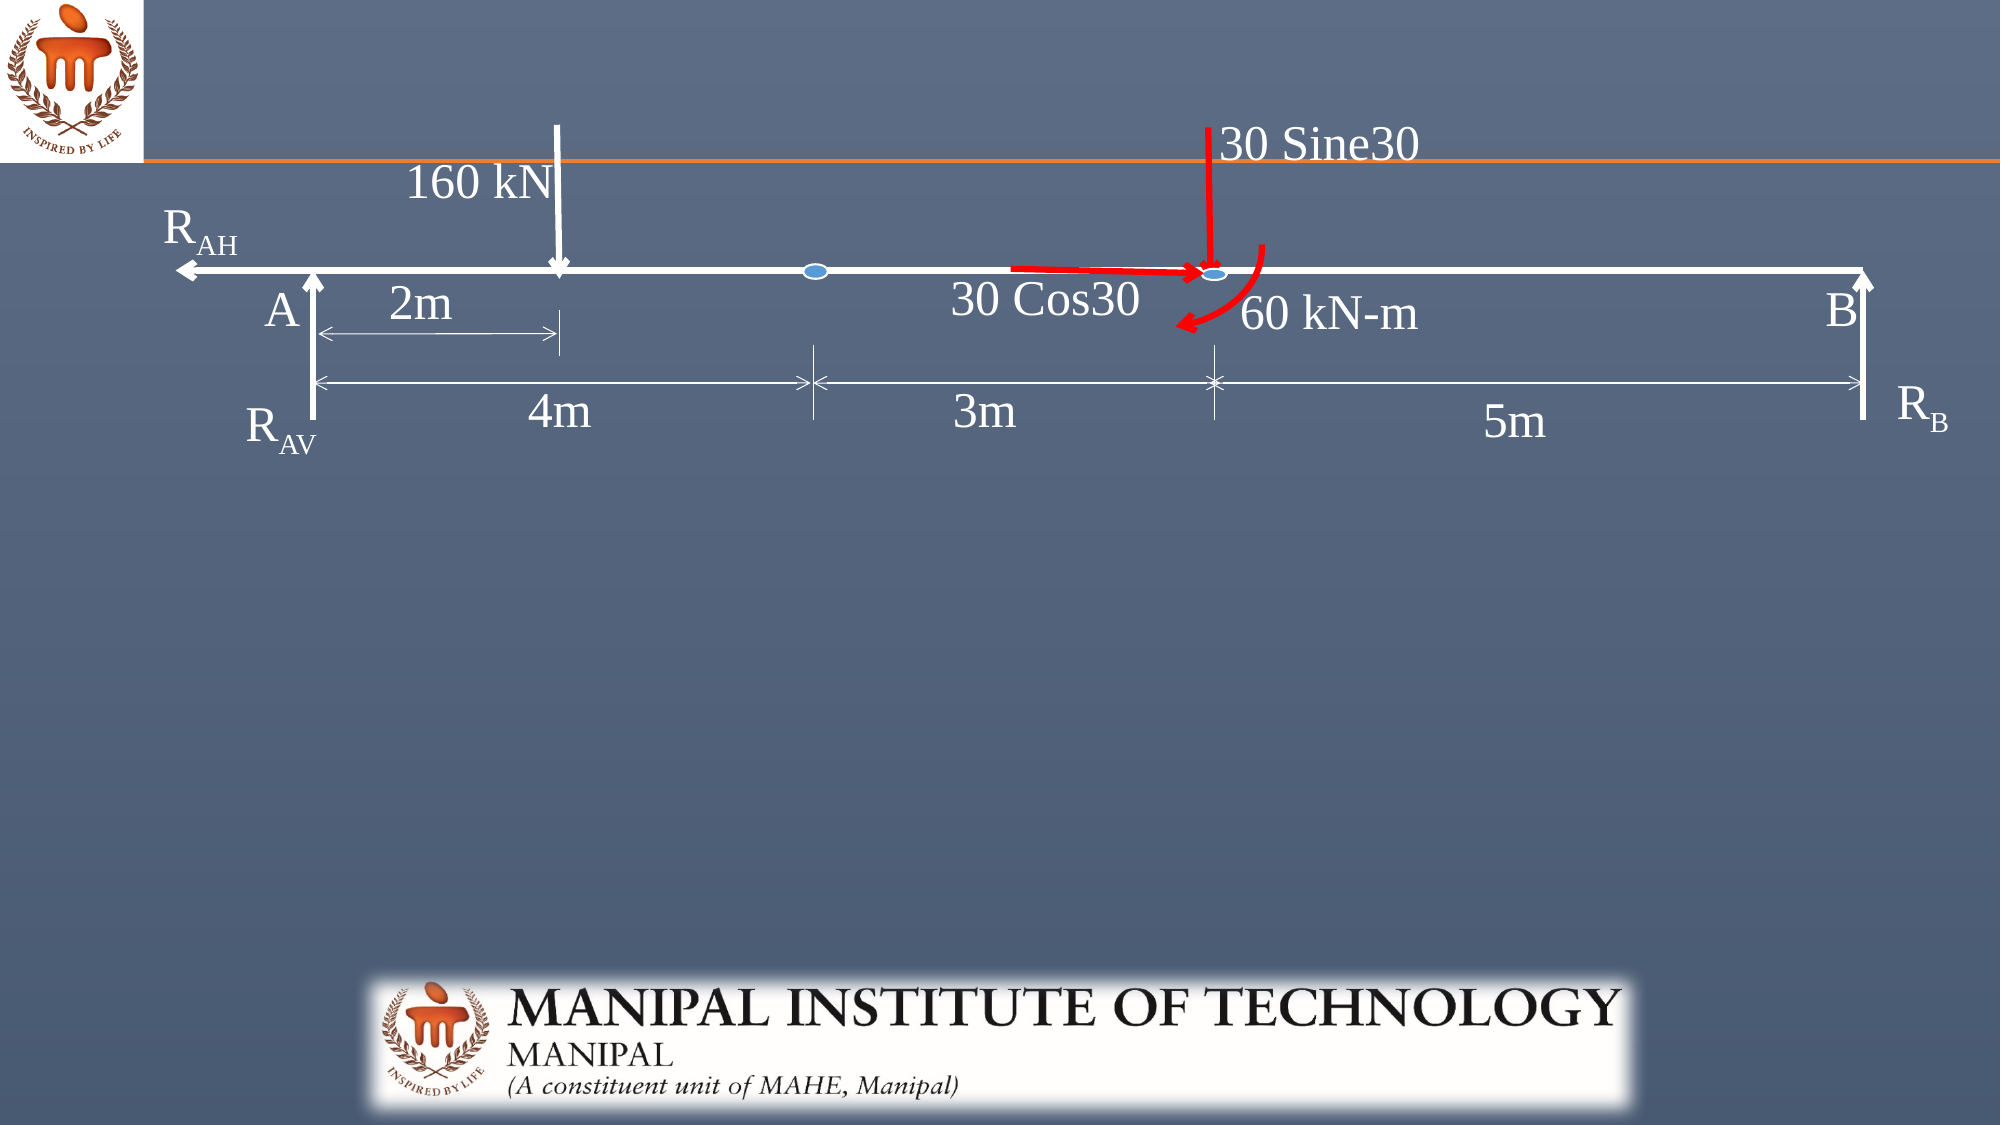

30 Sine30
160 kN

RAH
30 Cos30
2m

A

B
60 kN-m
RB
4m
3m
5m
RAV